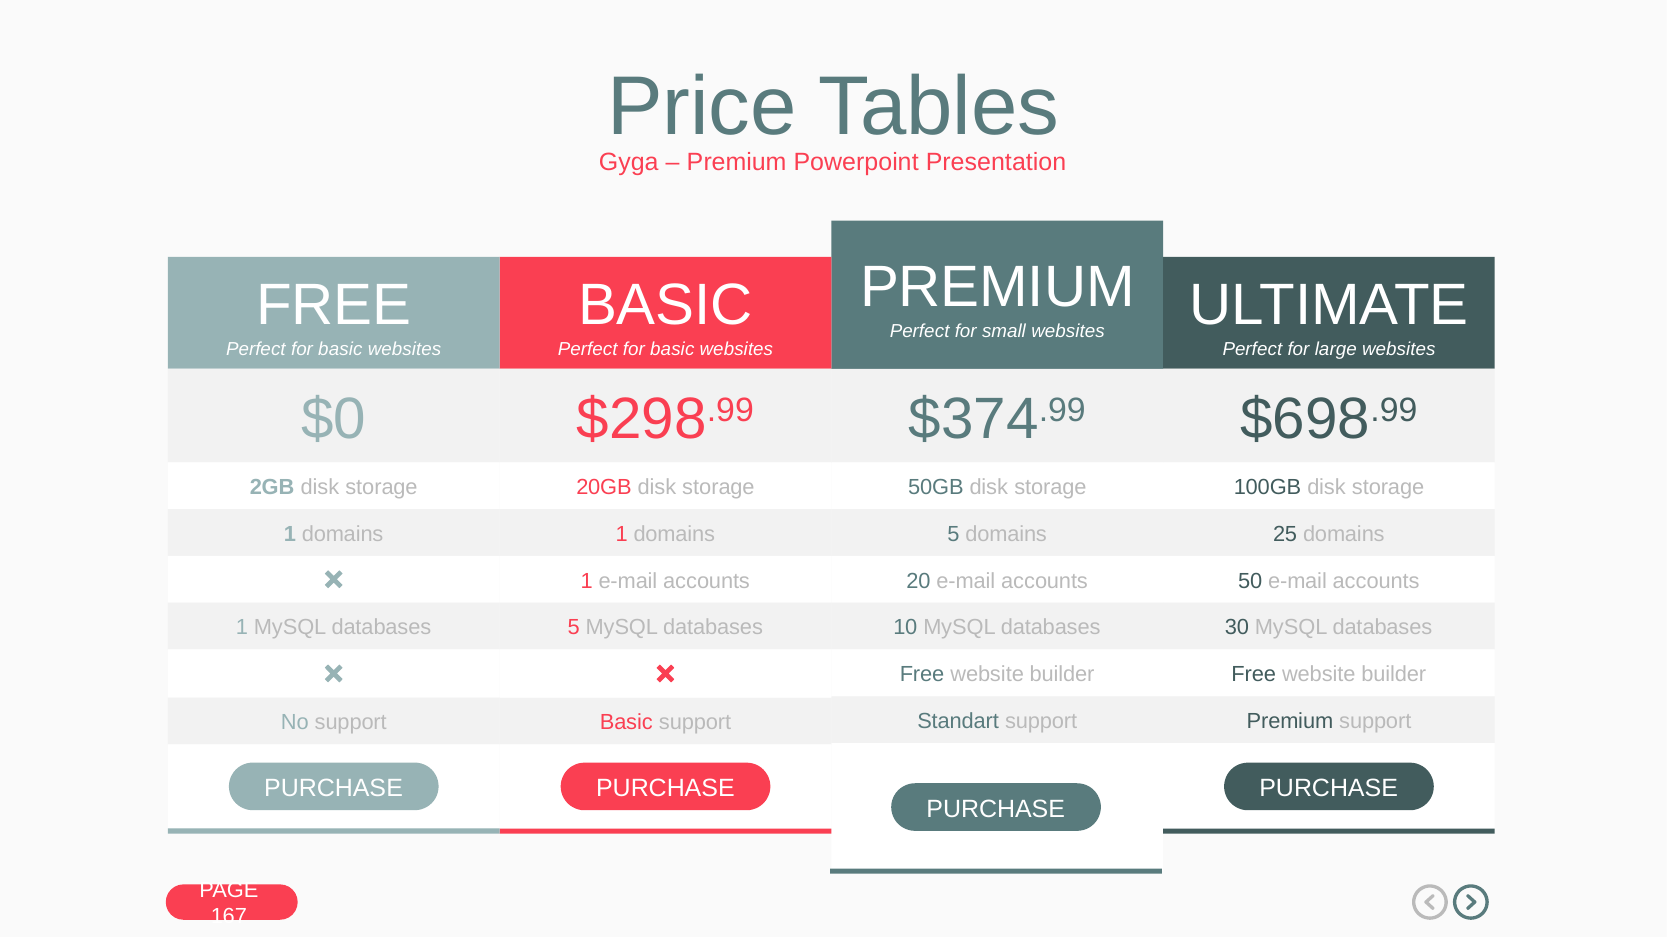

Price Tables
Gyga – Premium Powerpoint Presentation
PREMIUM
Perfect for small websites
FREE
Perfect for basic websites
BASIC
Perfect for basic websites
ULTIMATE
Perfect for large websites
$0
$374.99
$298.99
$698.99
2GB disk storage
20GB disk storage
50GB disk storage
100GB disk storage
1 domains
1 domains
5 domains
25 domains

1 e-mail accounts
50 e-mail accounts
20 e-mail accounts

1 MySQL databases
10 MySQL databases
5 MySQL databases
30 MySQL databases

Free website builder

Free website builder

Standart support
Premium support
No support
Basic support

PURCHASE
PURCHASE
PURCHASE
PURCHASE